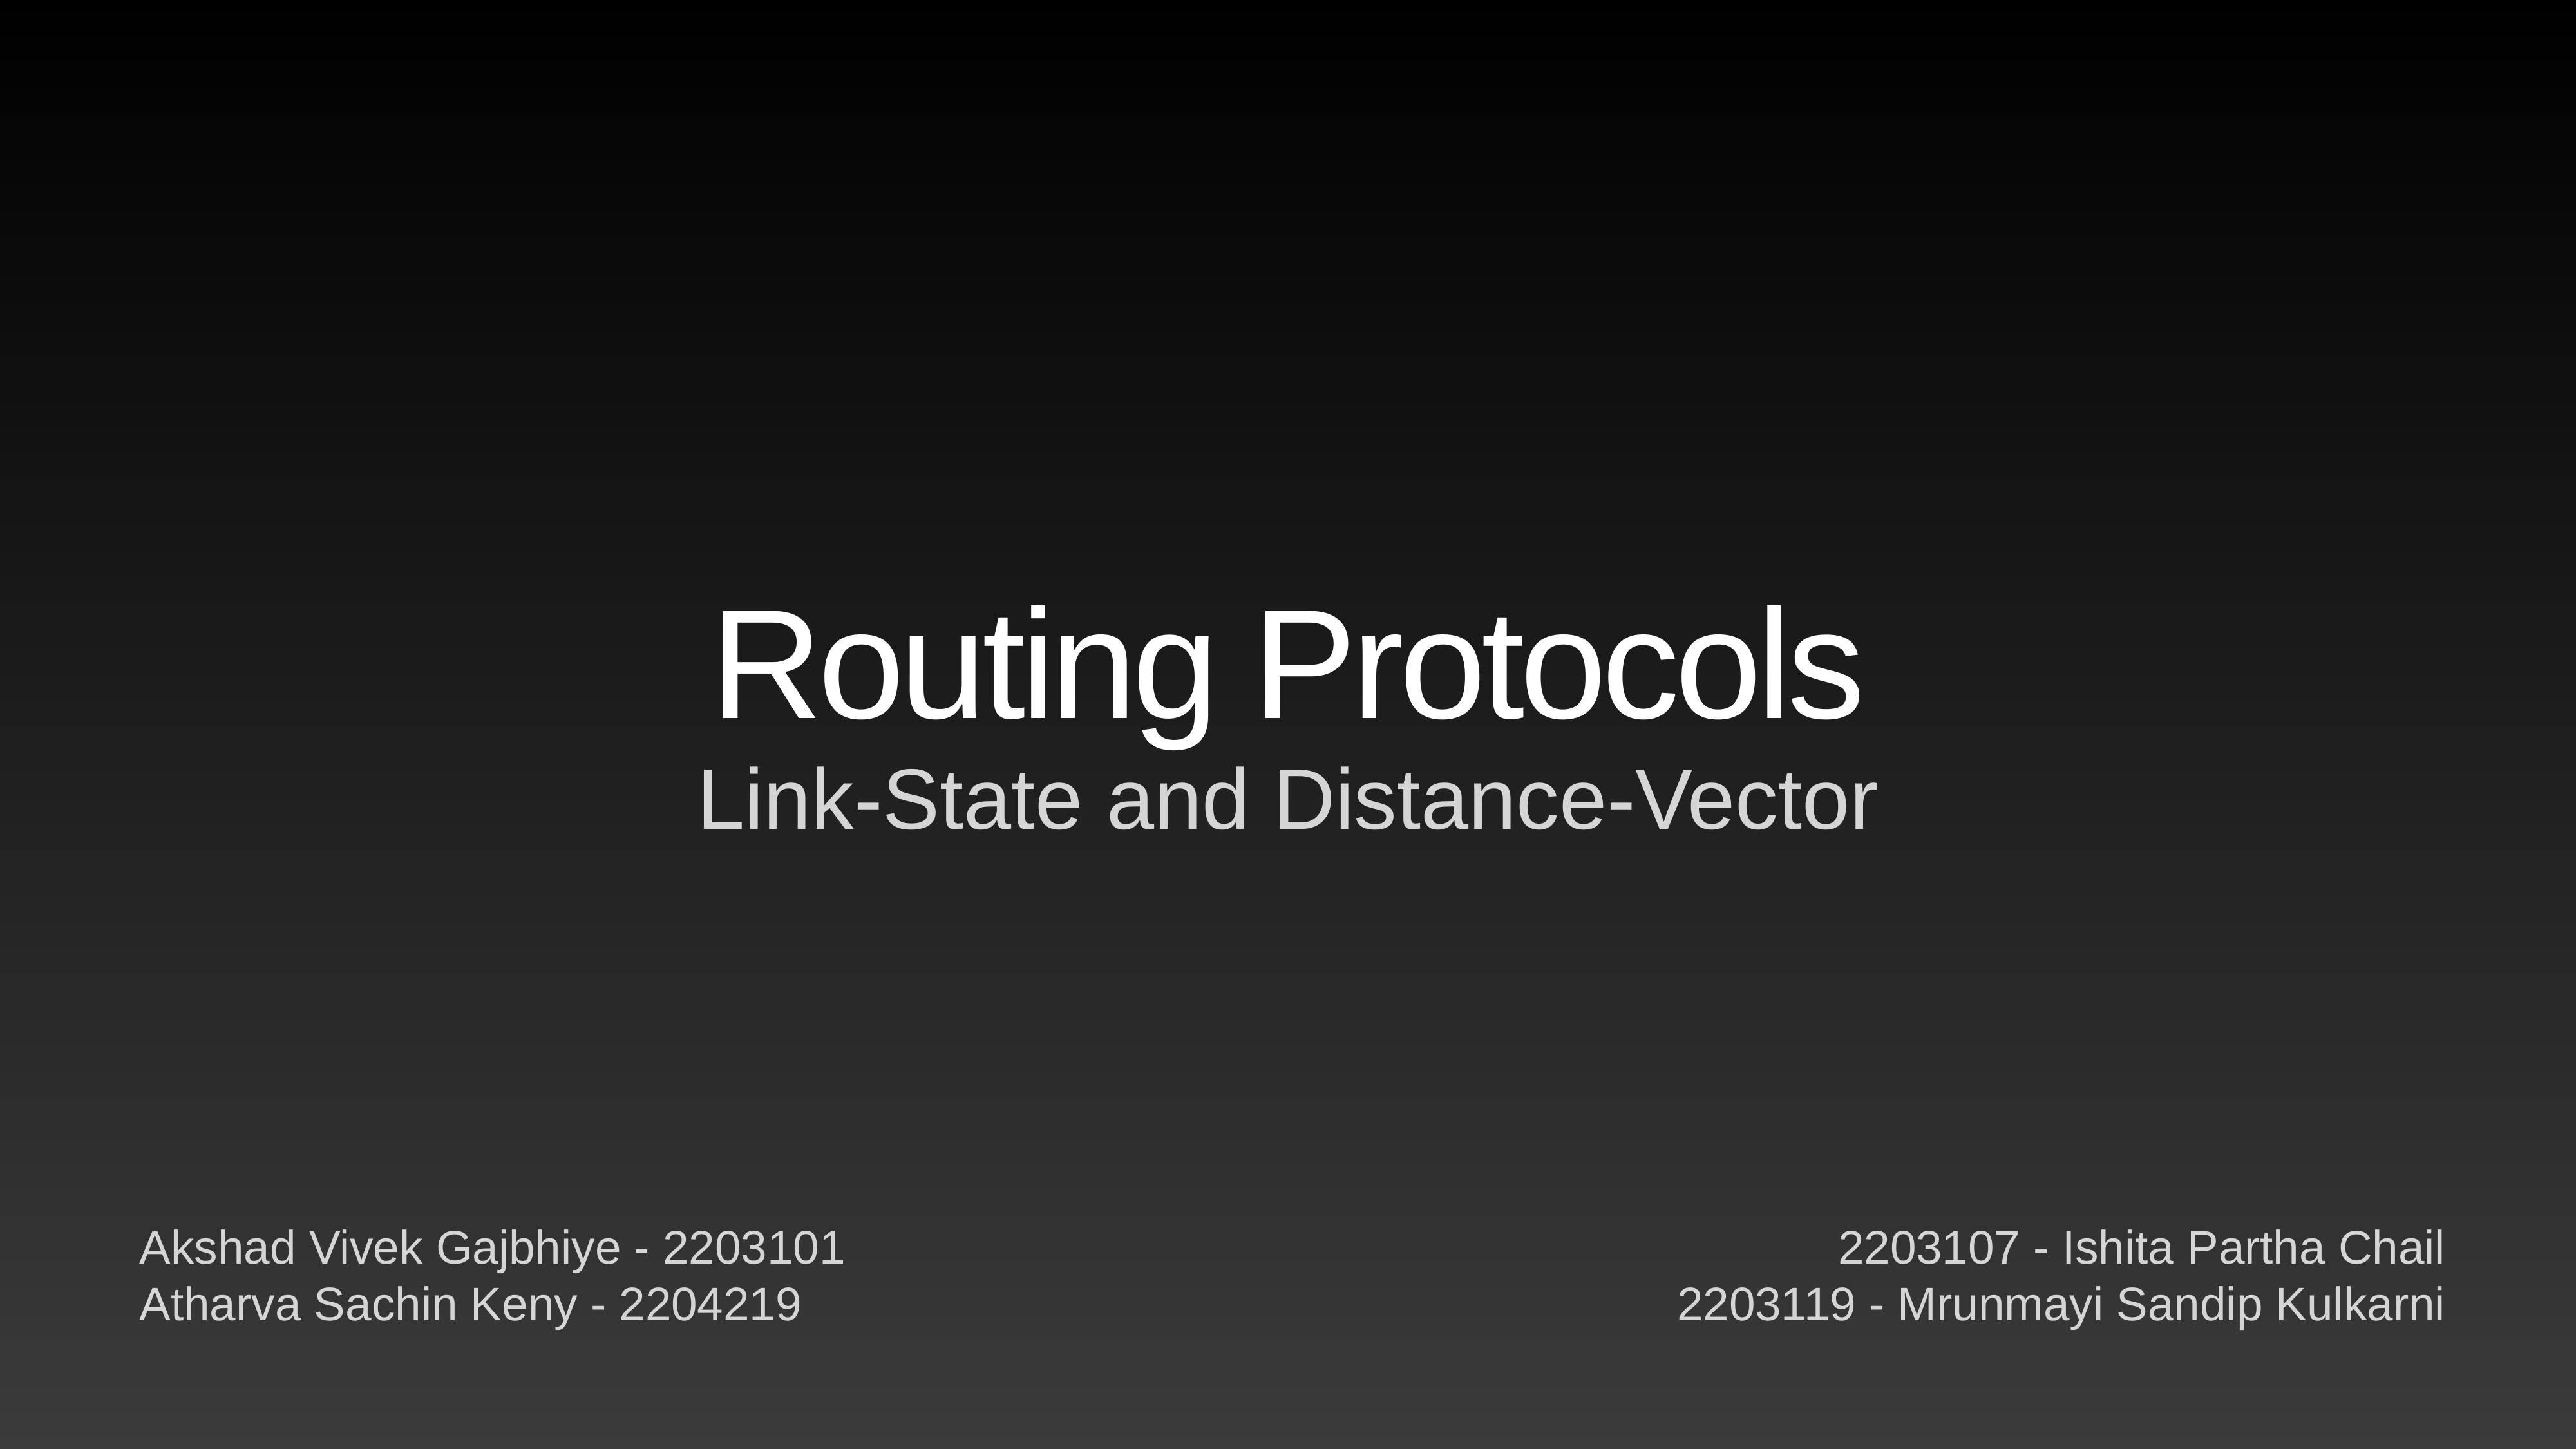

# Routing Protocols
Link-State and Distance-Vector
Akshad Vivek Gajbhiye - 2203101
Atharva Sachin Keny - 2204219
2203107 - Ishita Partha Chail
2203119 - Mrunmayi Sandip Kulkarni